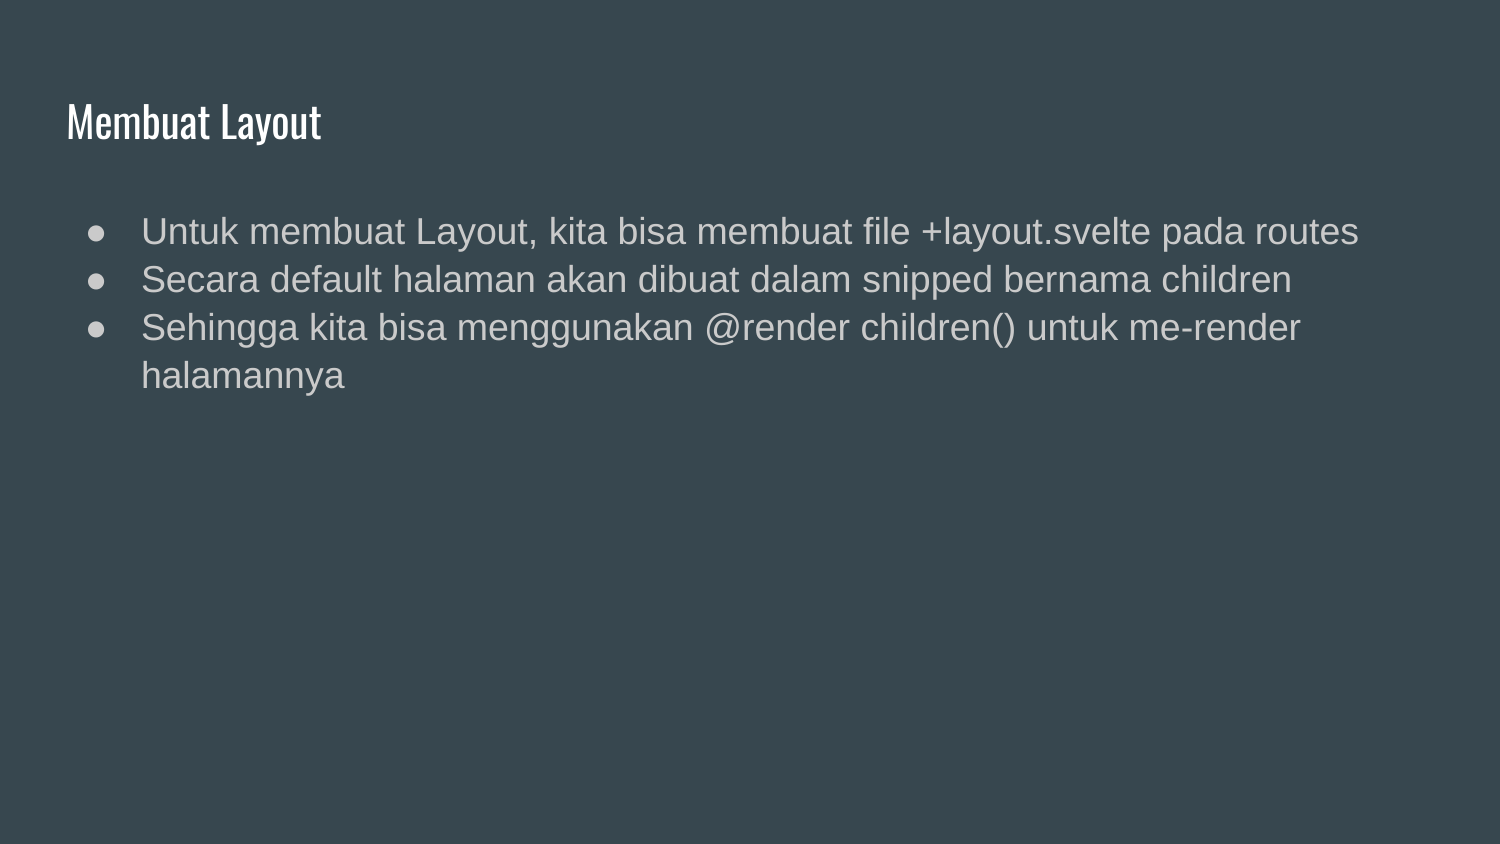

# Membuat Layout
Untuk membuat Layout, kita bisa membuat file +layout.svelte pada routes
Secara default halaman akan dibuat dalam snipped bernama children
Sehingga kita bisa menggunakan @render children() untuk me-render halamannya